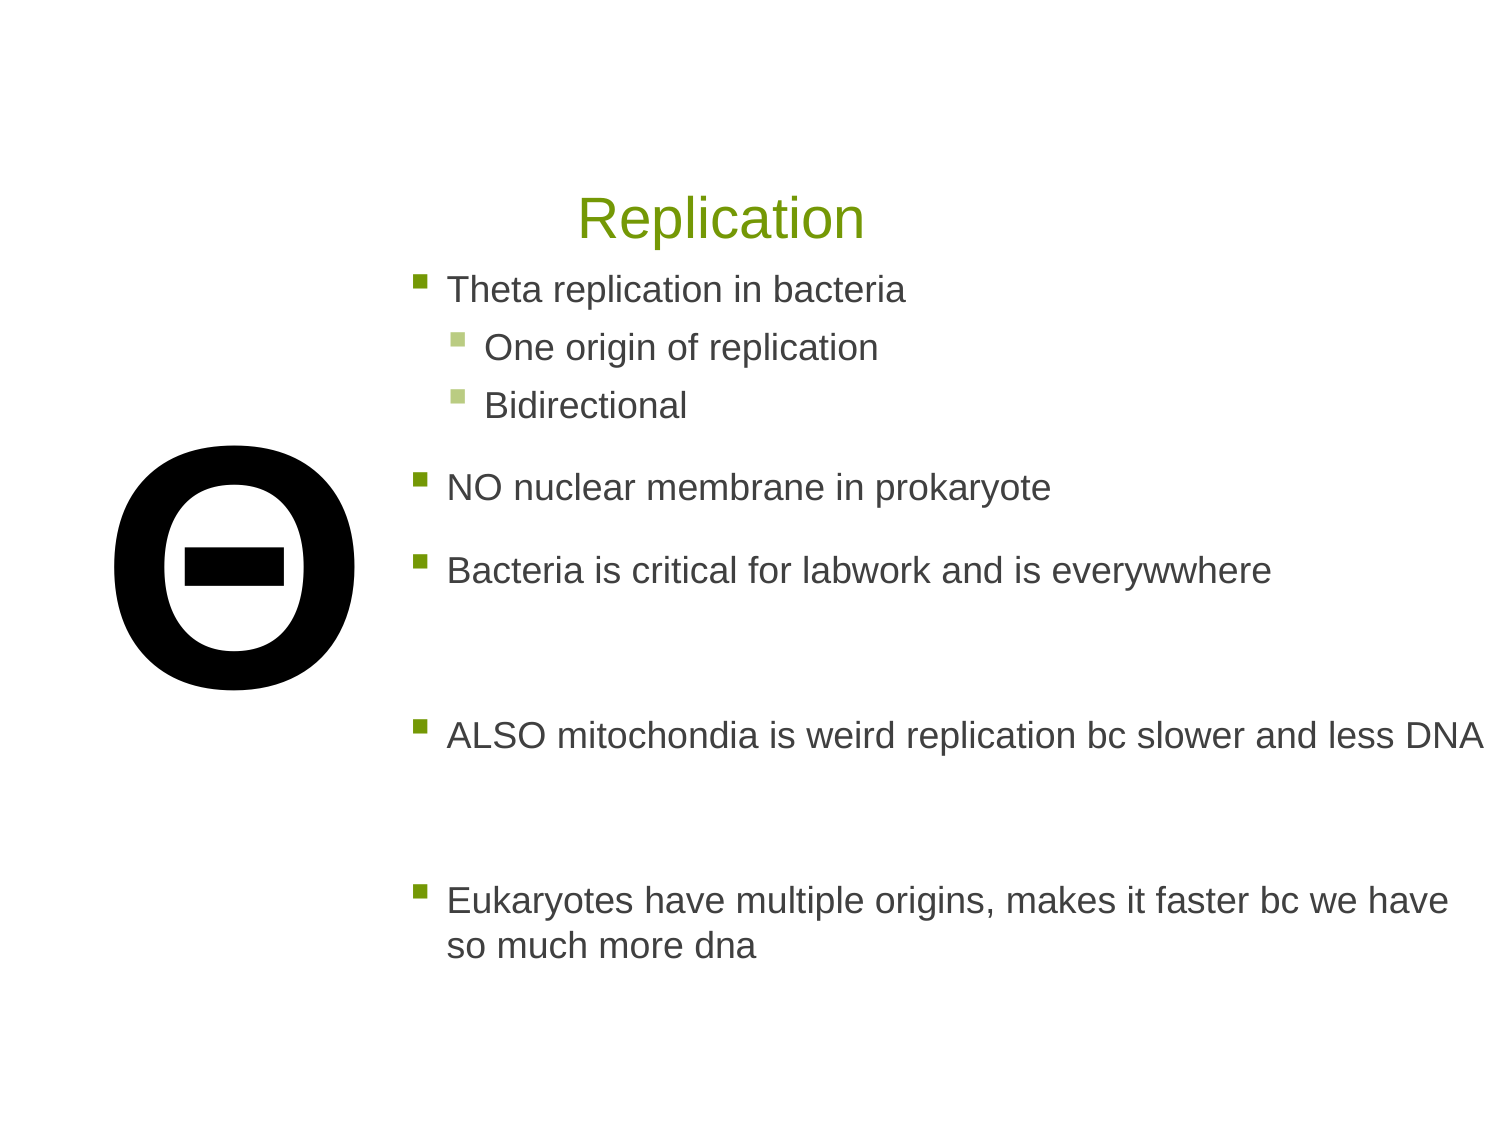

# Replication
Theta replication in bacteria
One origin of replication
Bidirectional
NO nuclear membrane in prokaryote
Bacteria is critical for labwork and is everywwhere

ALSO mitochondia is weird replication bc slower and less DNA

Eukaryotes have multiple origins, makes it faster bc we have so much more dna
Θ